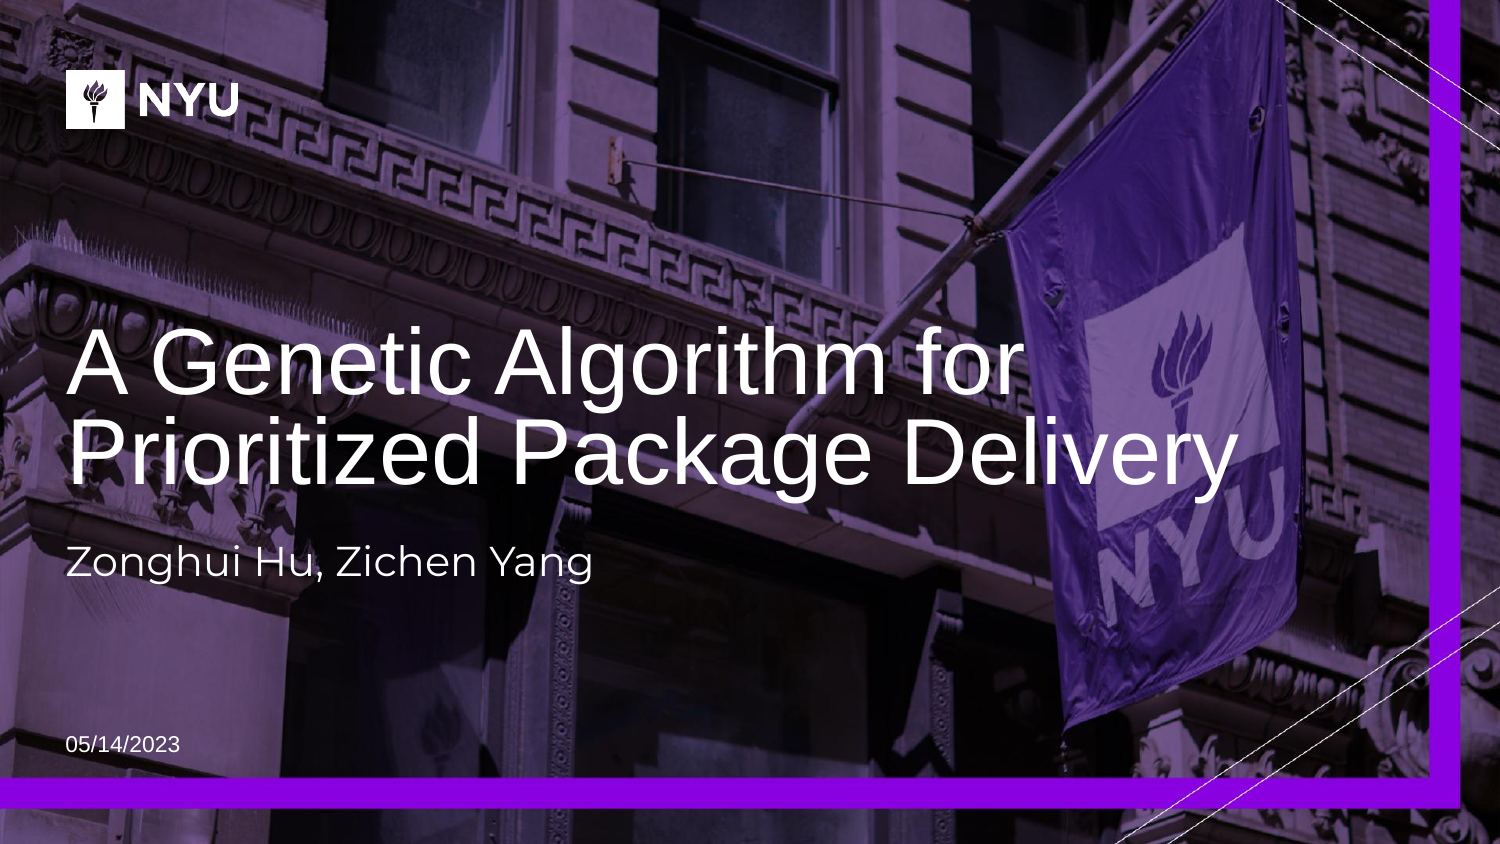

# A Genetic Algorithm for Prioritized Package Delivery
Zonghui Hu, Zichen Yang

05/14/2023